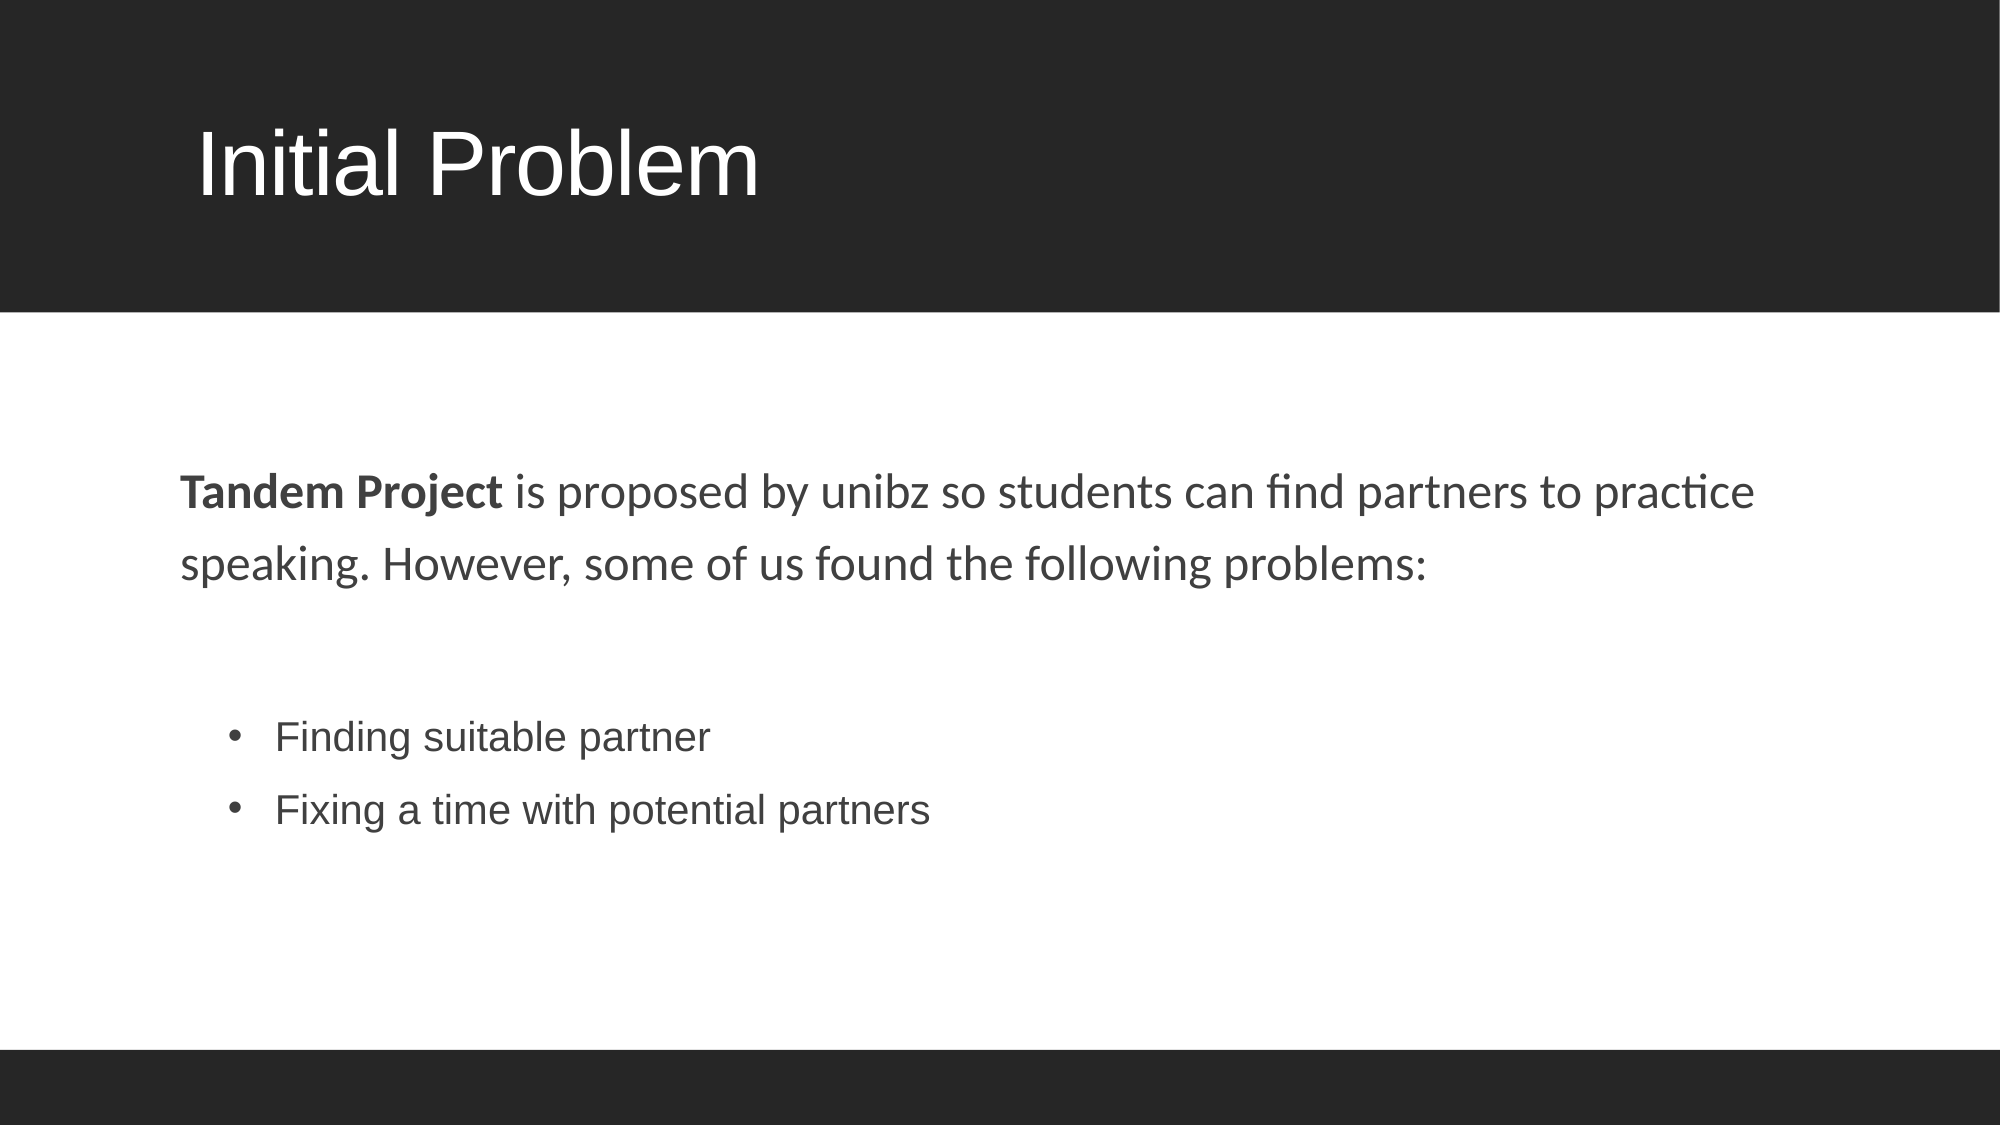

# Initial Problem
Tandem Project is proposed by unibz so students can find partners to practice speaking. However, some of us found the following problems:

Finding suitable partner
Fixing a time with potential partners